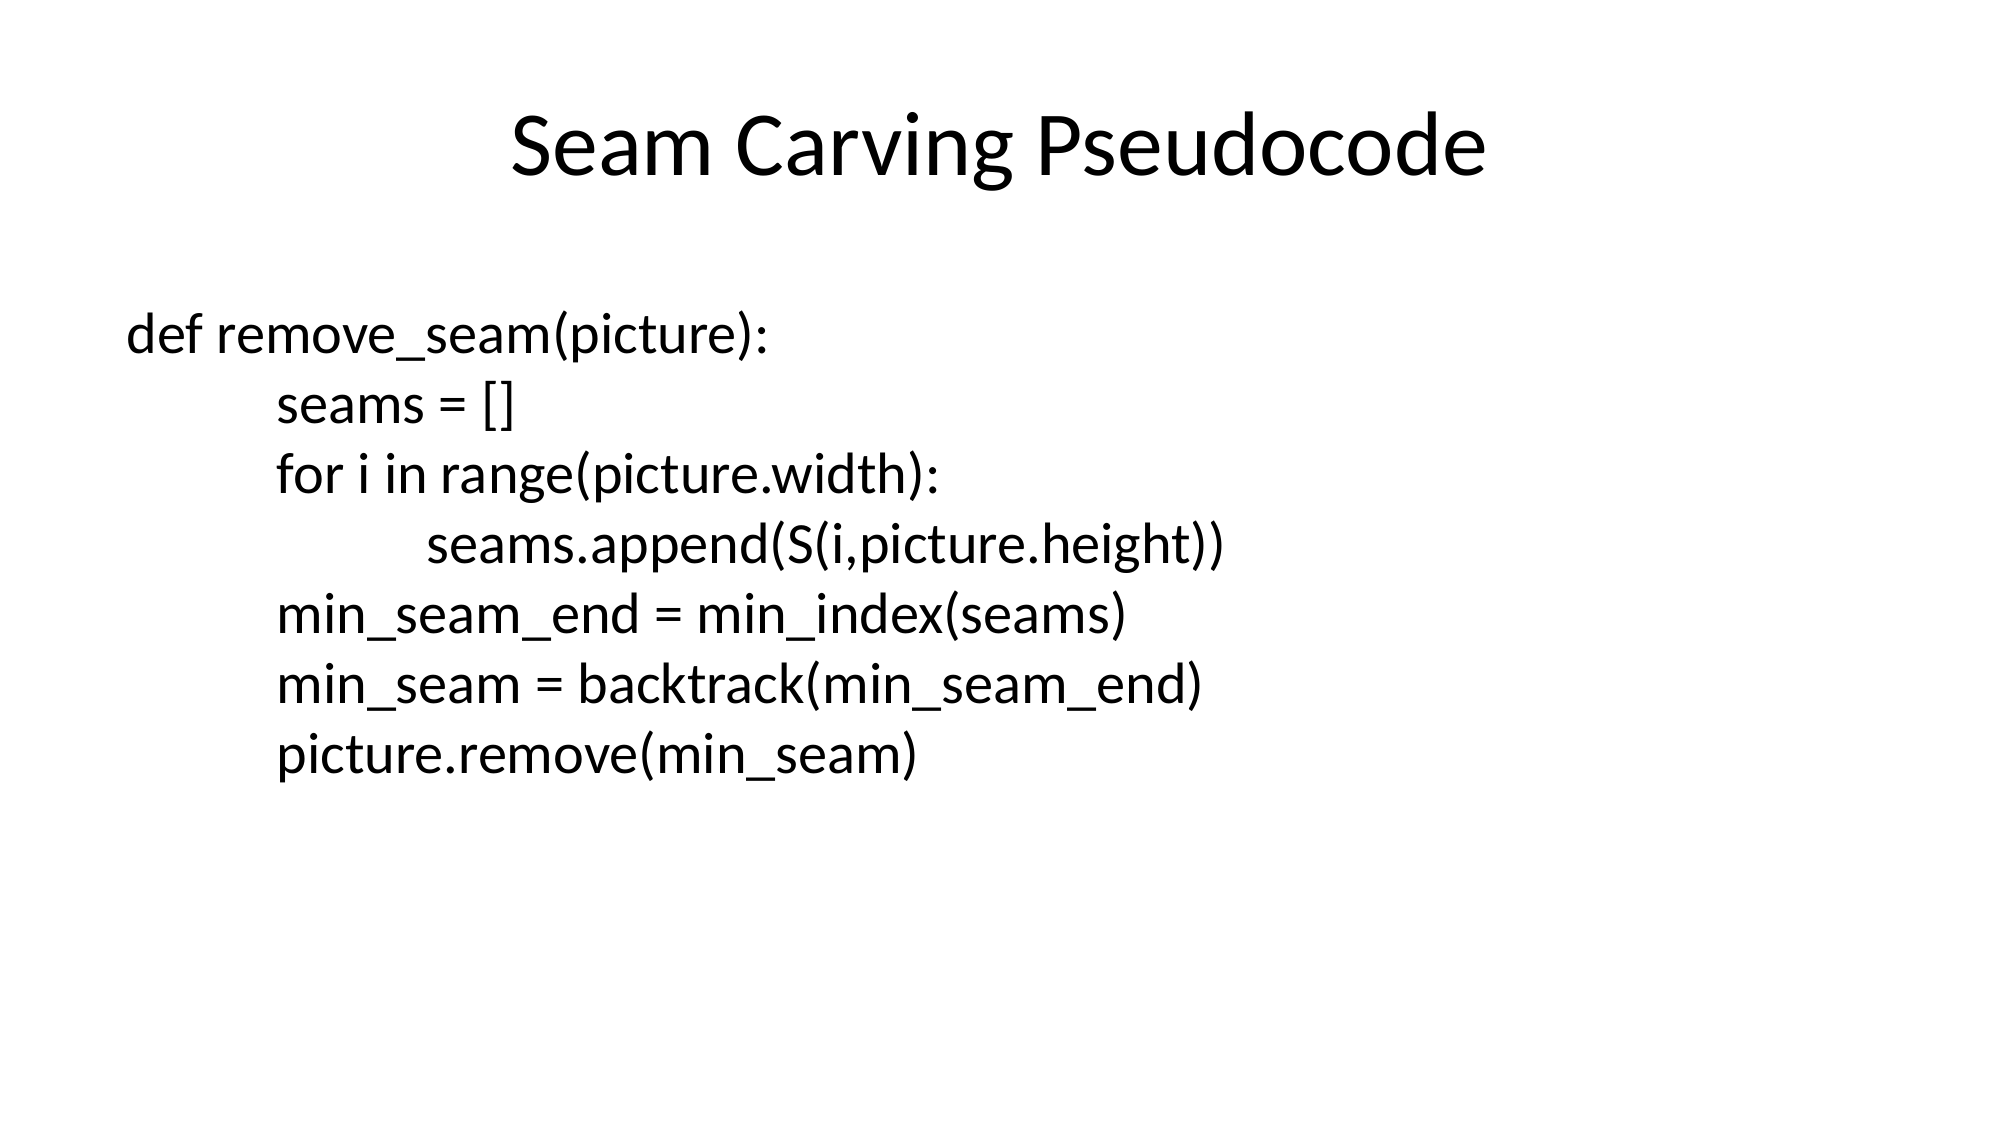

# Seam Carving Pseudocode
def remove_seam(picture):
	seams = []
	for i in range(picture.width):
		seams.append(S(i,picture.height))
	min_seam_end = min_index(seams)
	min_seam = backtrack(min_seam_end)
	picture.remove(min_seam)